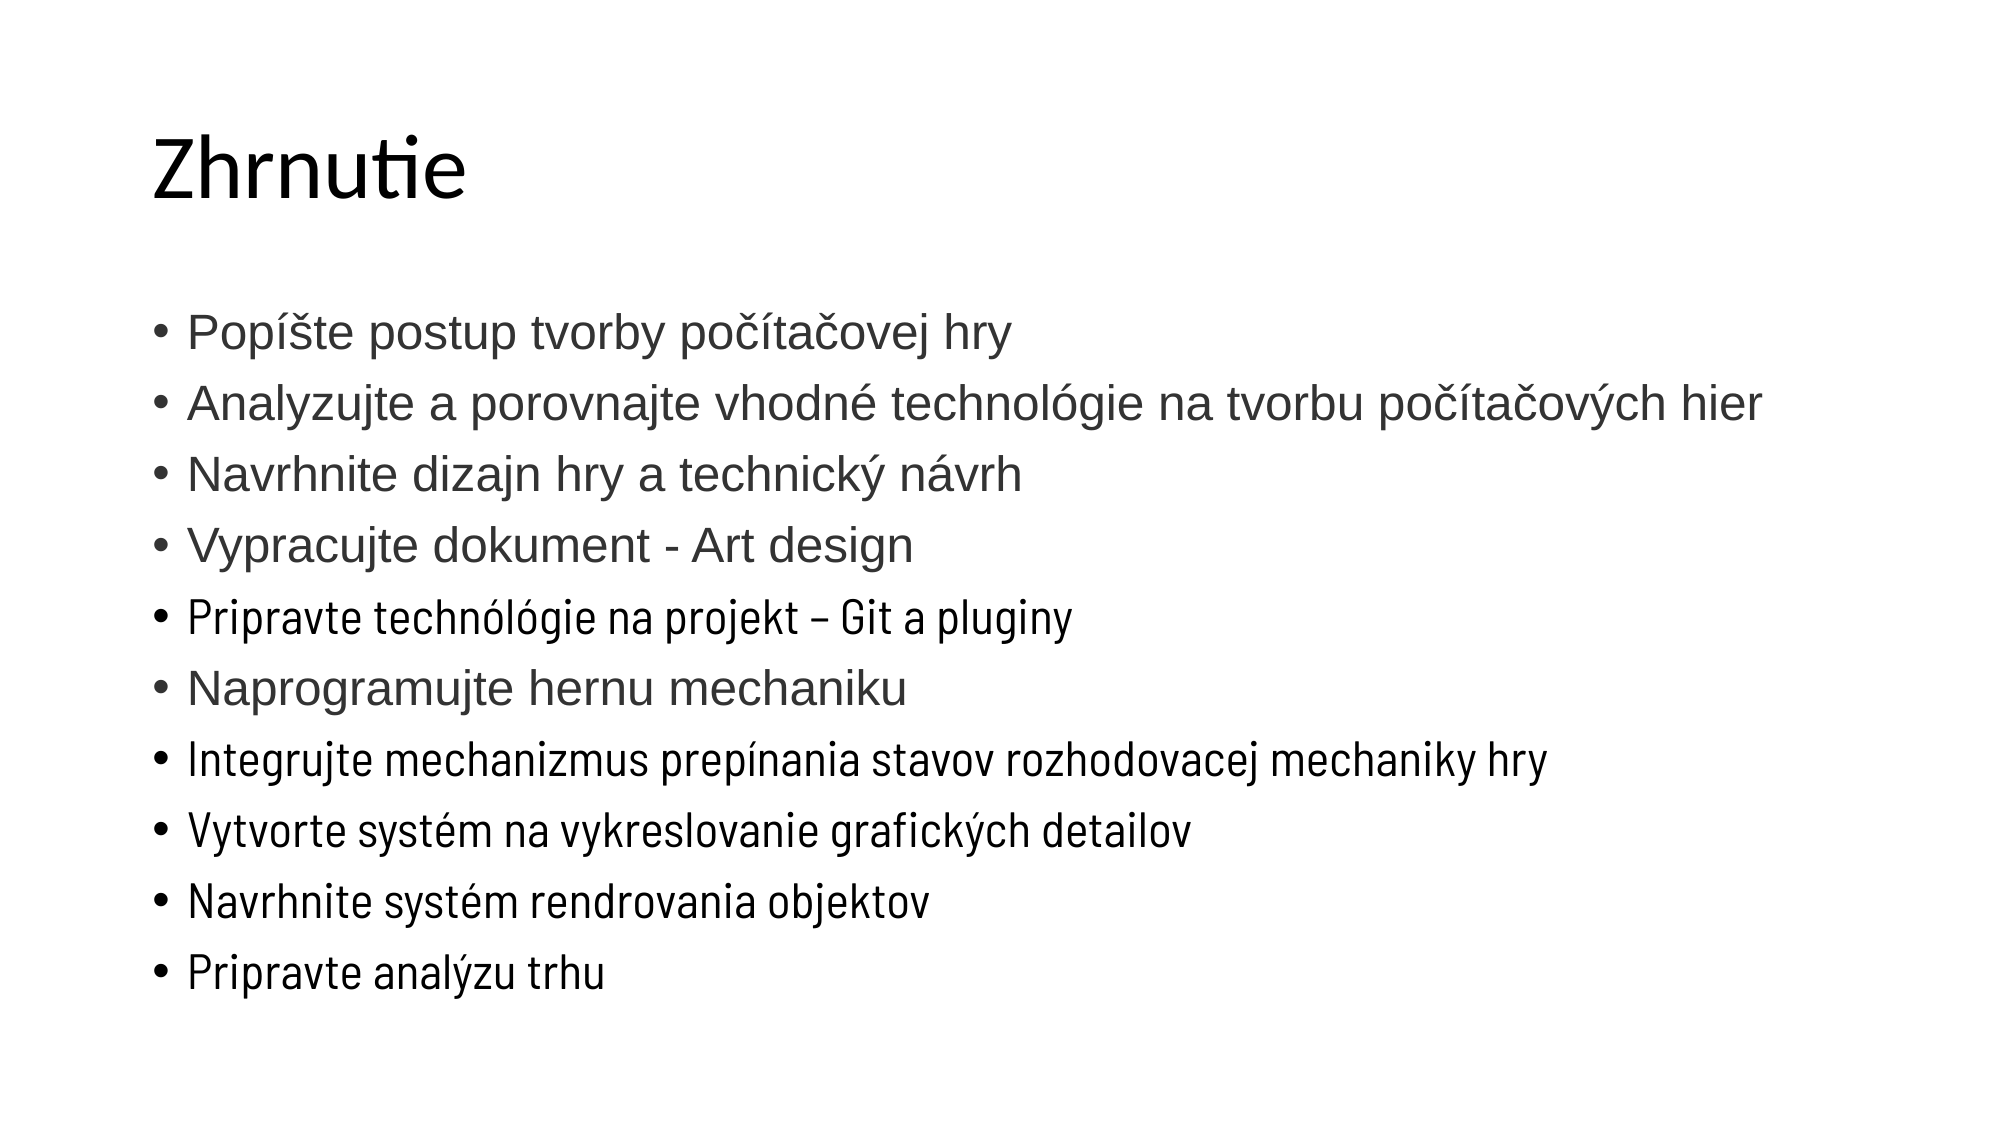

# Zhrnutie
Popíšte postup tvorby počítačovej hry
Analyzujte a porovnajte vhodné technológie na tvorbu počítačových hier
Navrhnite dizajn hry a technický návrh
Vypracujte dokument - Art design
Pripravte technólógie na projekt – Git a pluginy
Naprogramujte hernu mechaniku
Integrujte mechanizmus prepínania stavov rozhodovacej mechaniky hry
Vytvorte systém na vykreslovanie grafických detailov
Navrhnite systém rendrovania objektov
Pripravte analýzu trhu